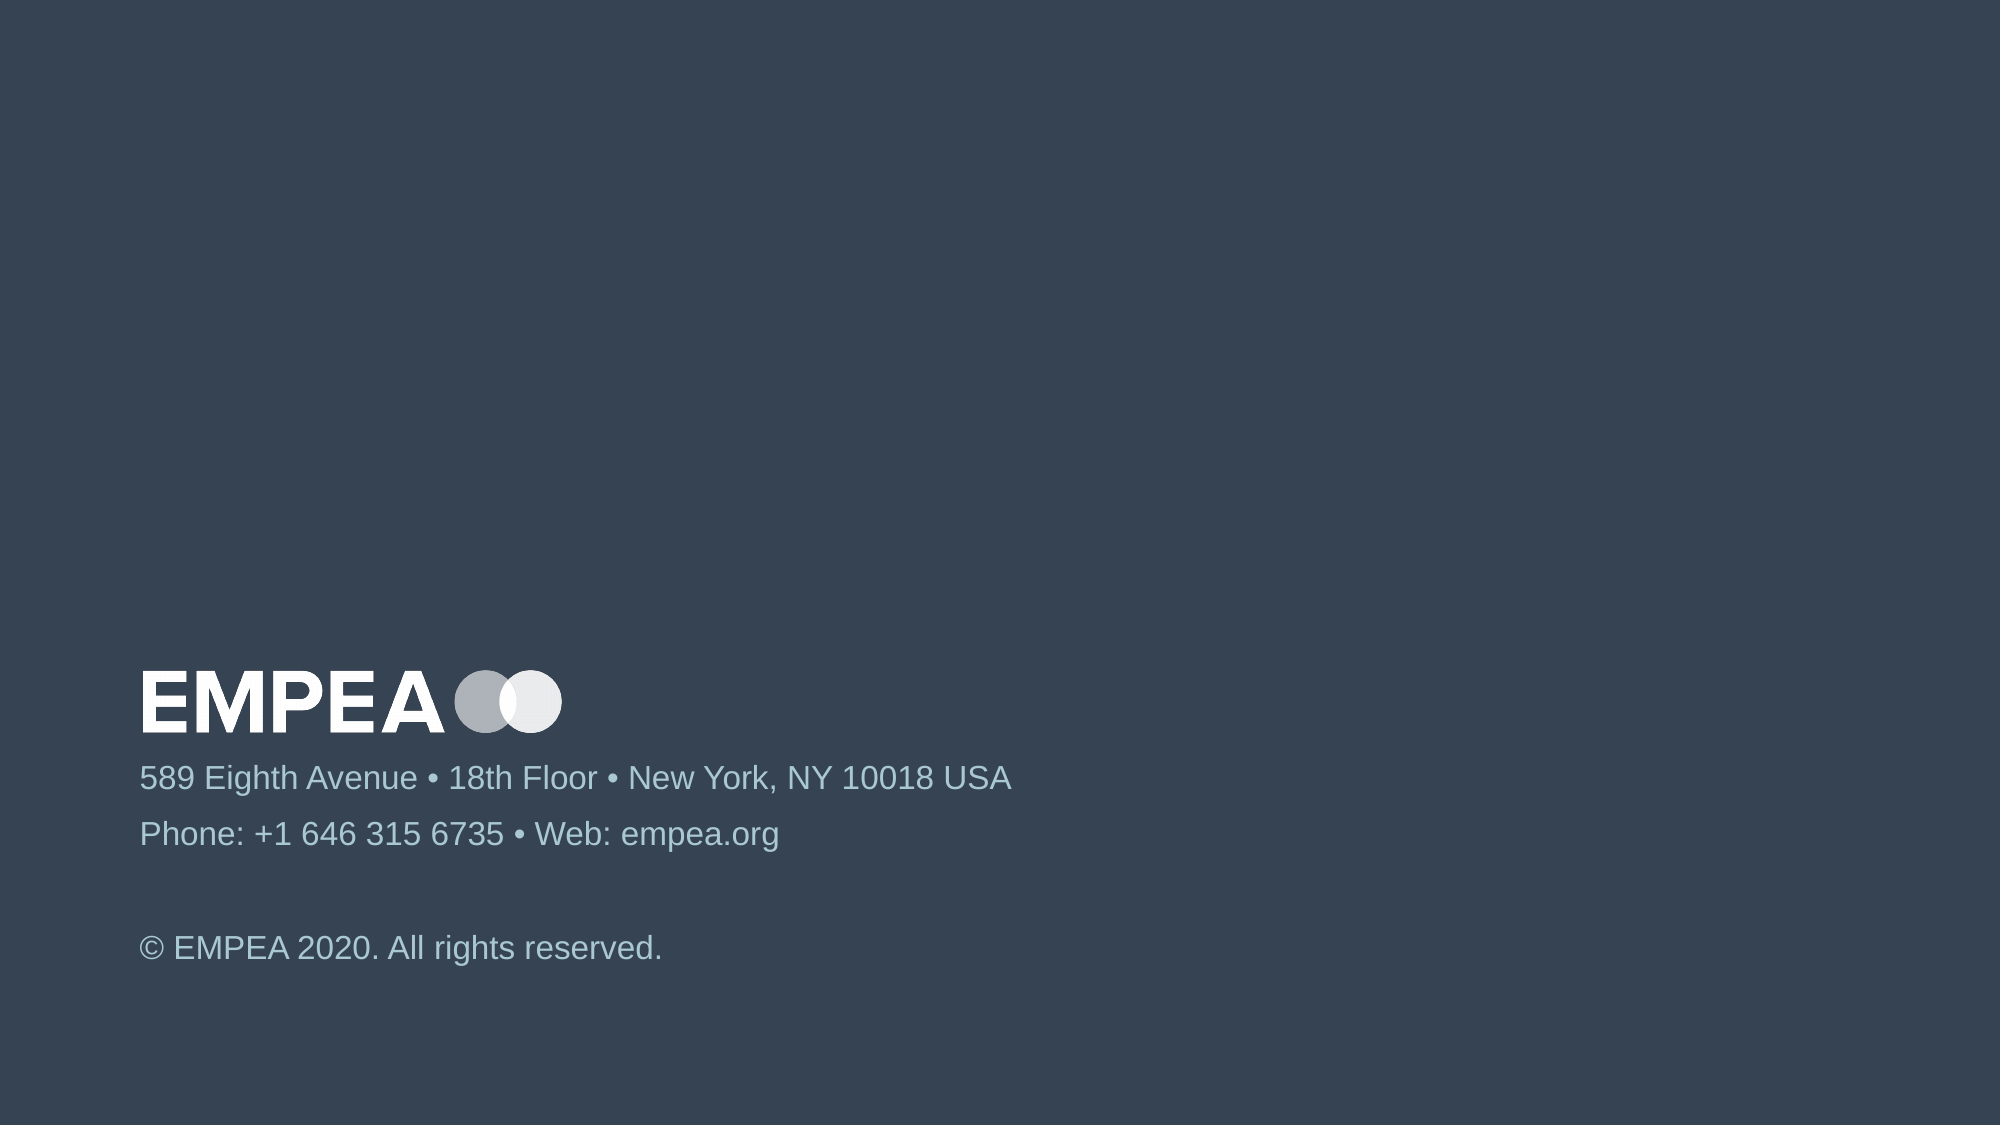

589 Eighth Avenue • 18th Floor • New York, NY 10018 USA
Phone: +1 646 315 6735 • Web: empea.org

© EMPEA 2020. All rights reserved.